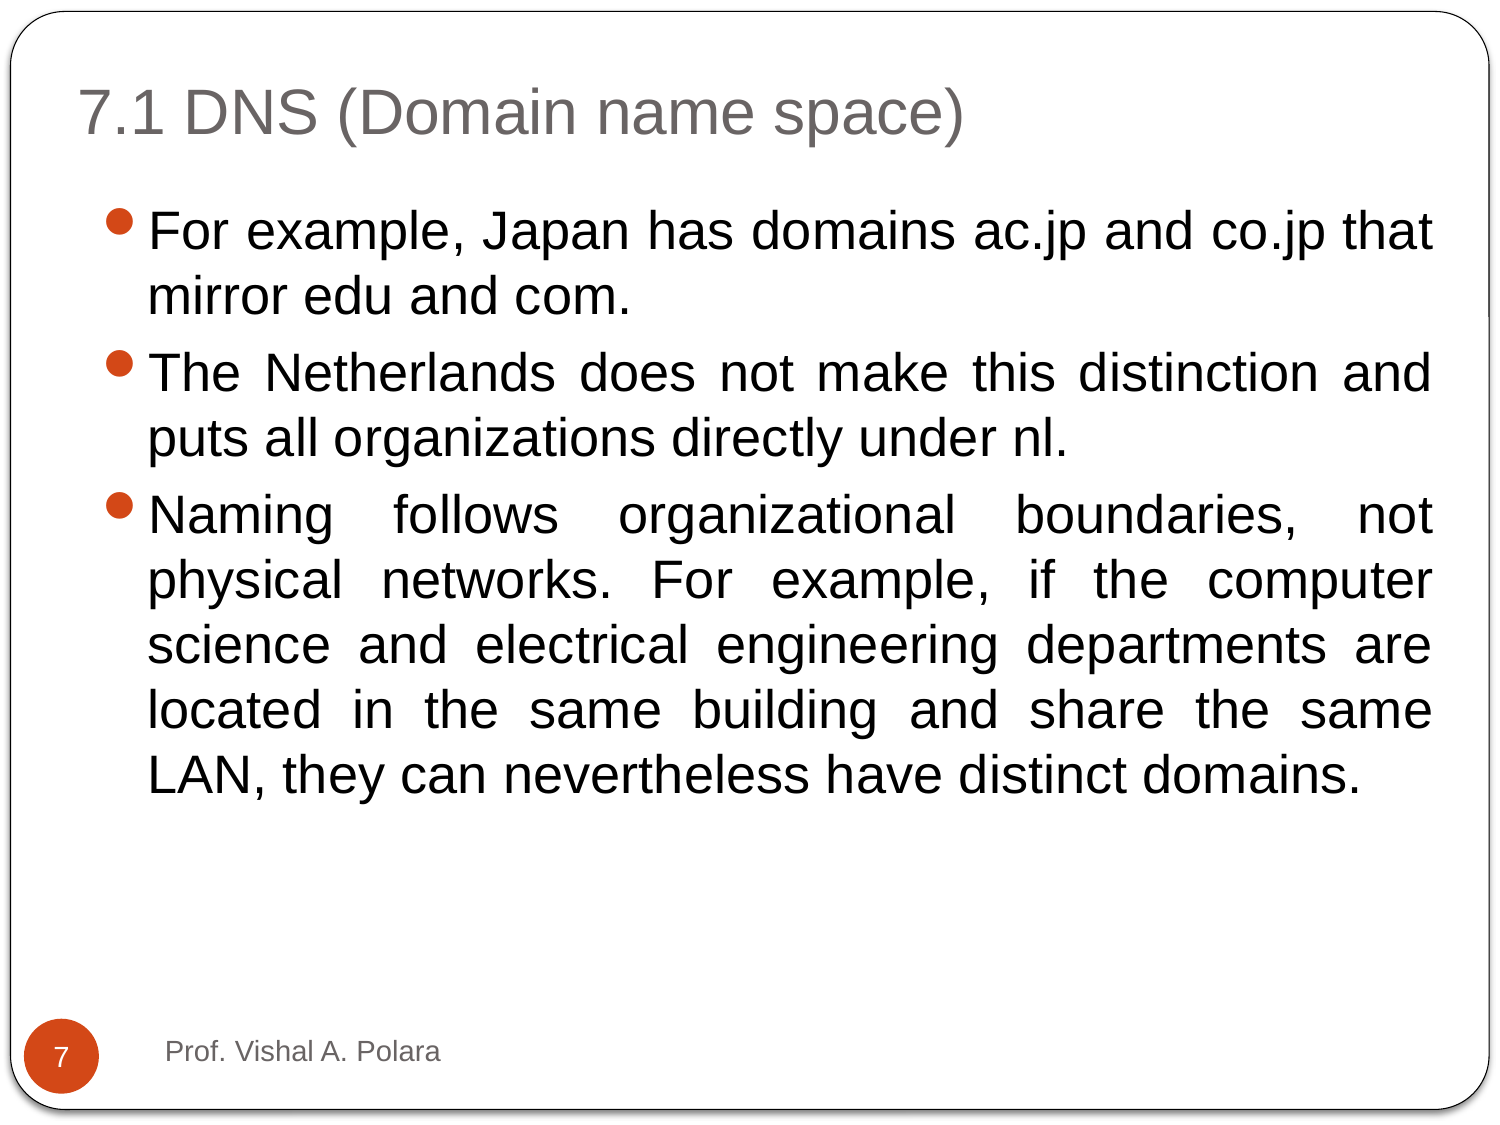

# 7.1 DNS (Domain name space)
For example, Japan has domains ac.jp and co.jp that mirror edu and com.
The Netherlands does not make this distinction and puts all organizations directly under nl.
Naming follows organizational boundaries, not physical networks. For example, if the computer science and electrical engineering departments are located in the same building and share the same LAN, they can nevertheless have distinct domains.
Prof. Vishal A. Polara
7